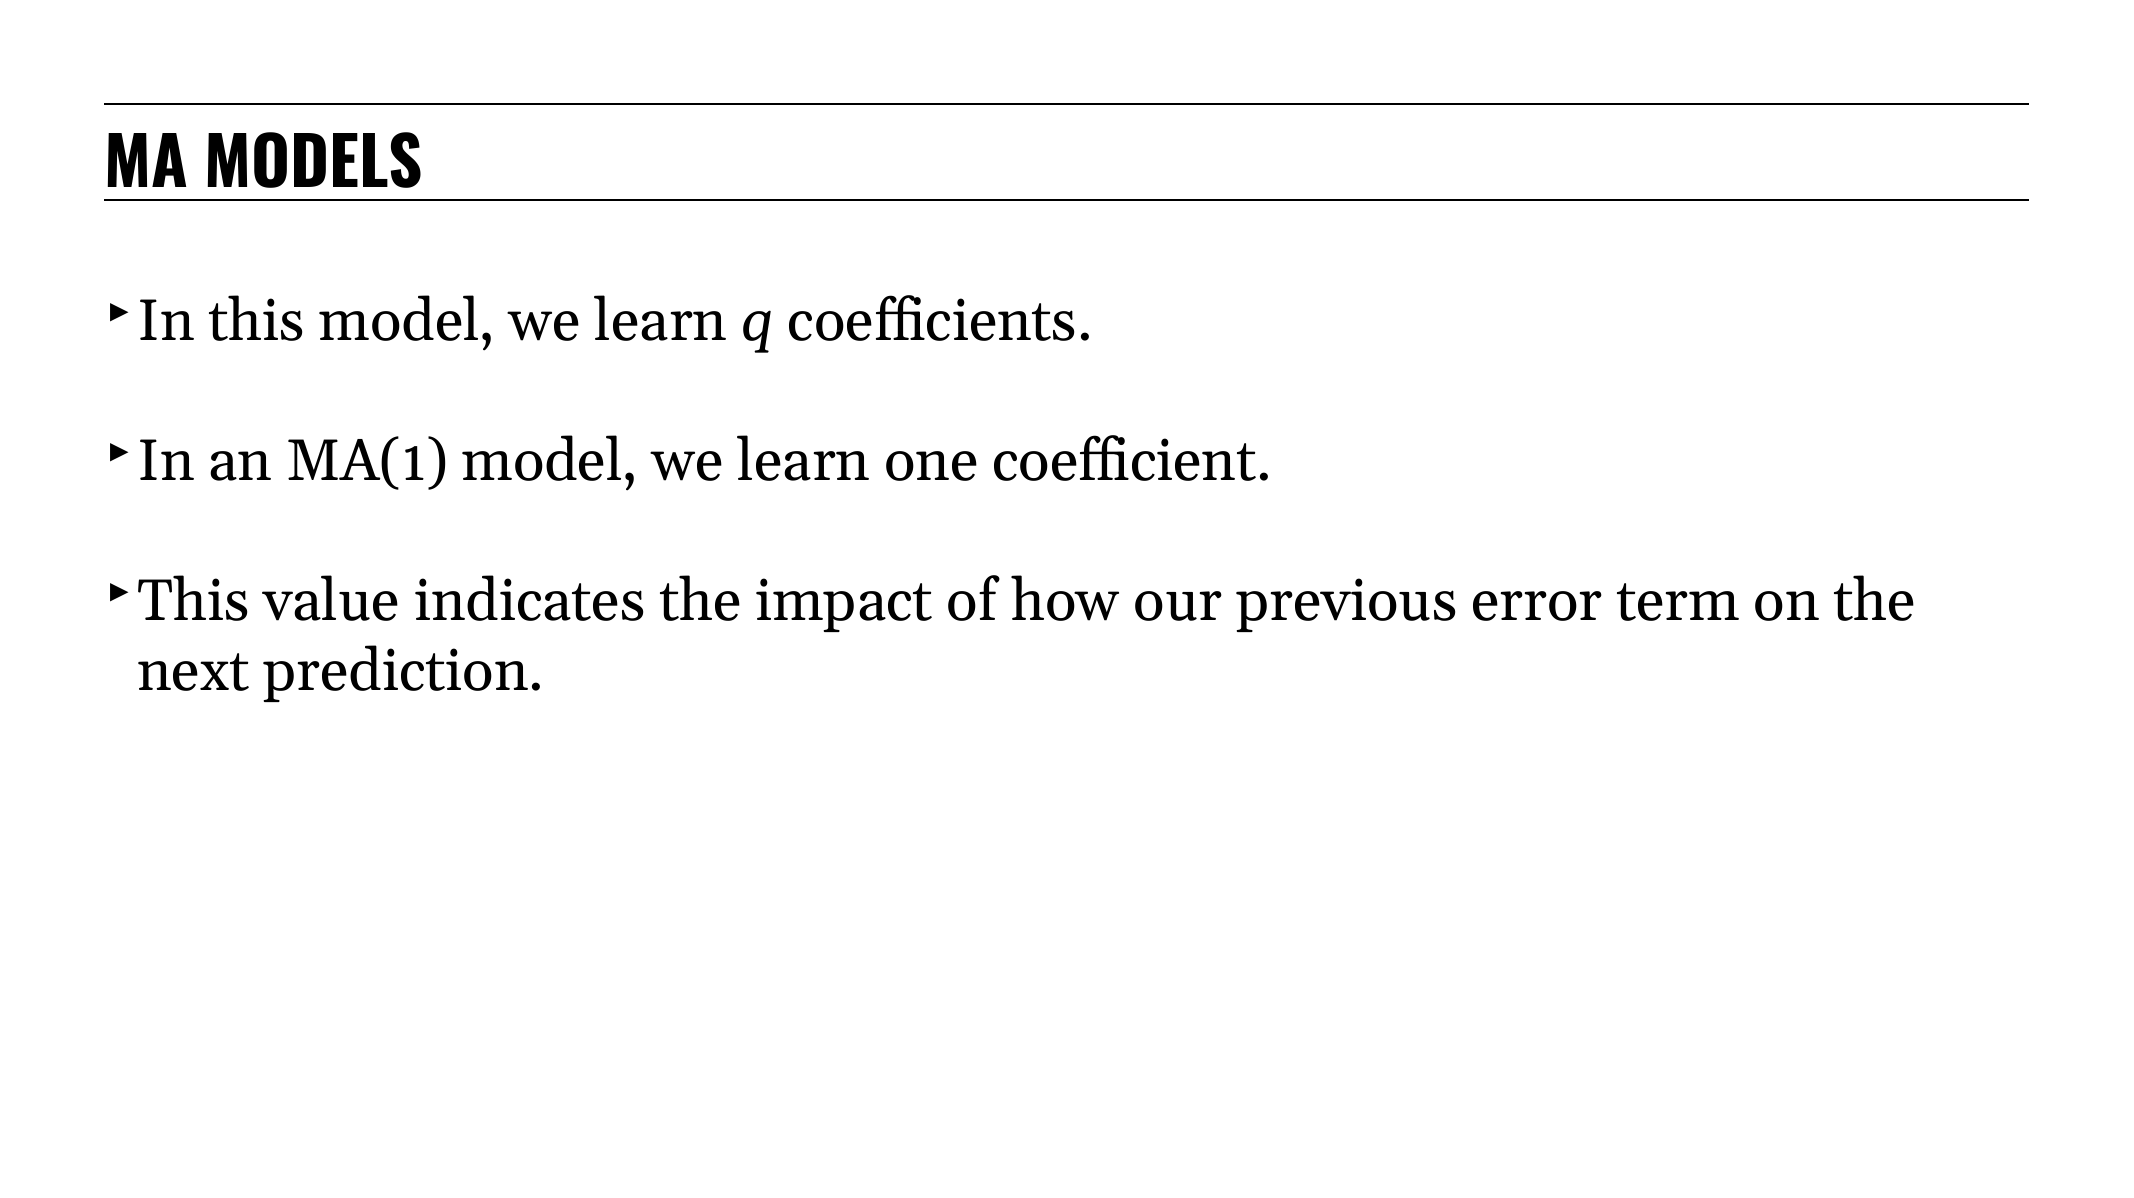

MA MODELS

In this model, we learn q coefficients.

In an MA(1) model, we learn one coefficient.

This value indicates the impact of how our previous error term on the next prediction.